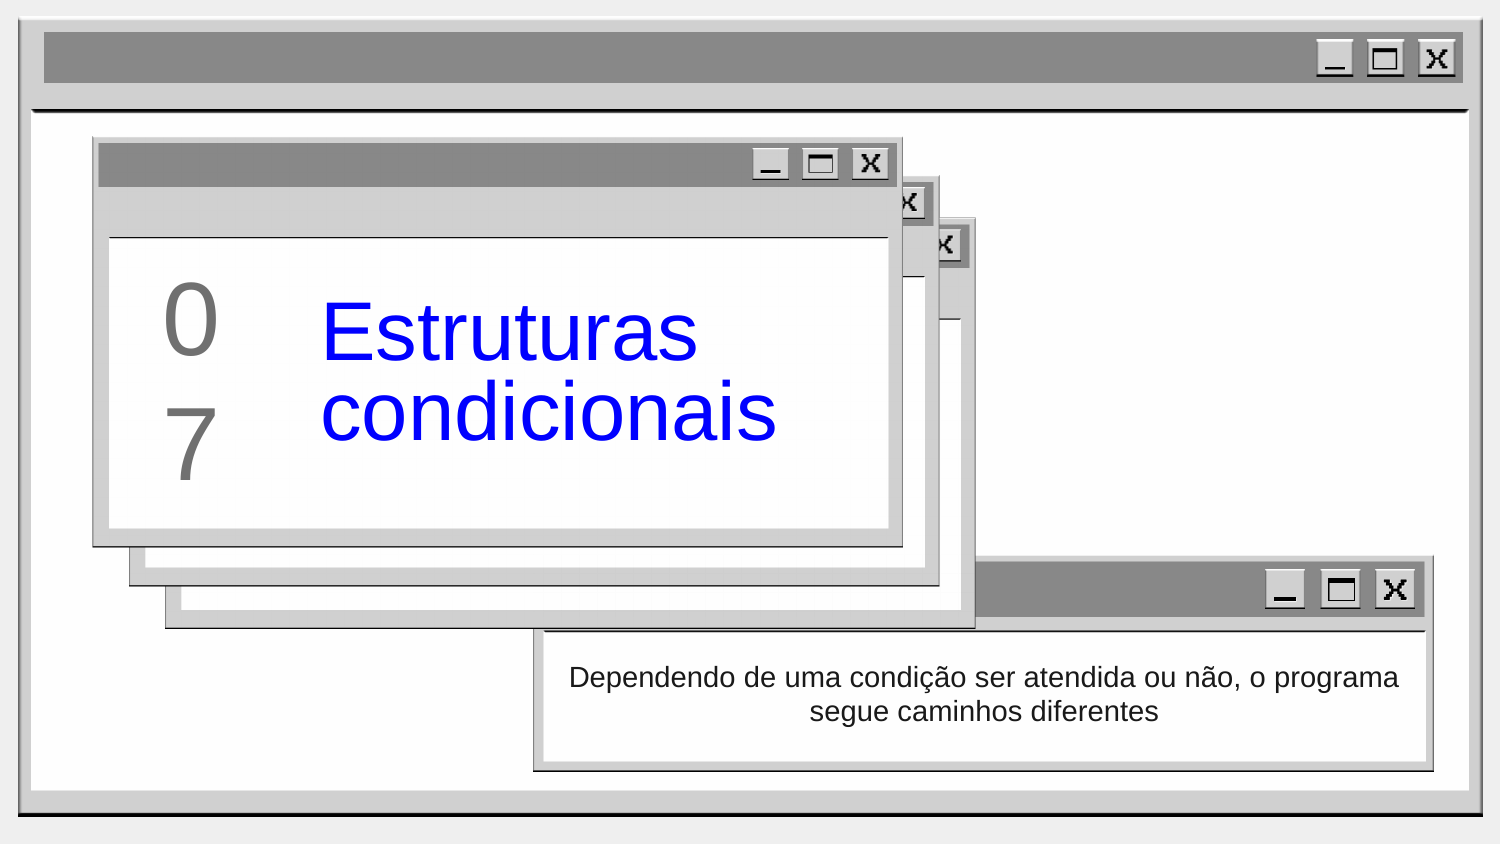

# Estruturas
condicionais
07
Dependendo de uma condição ser atendida ou não, o programa segue caminhos diferentes